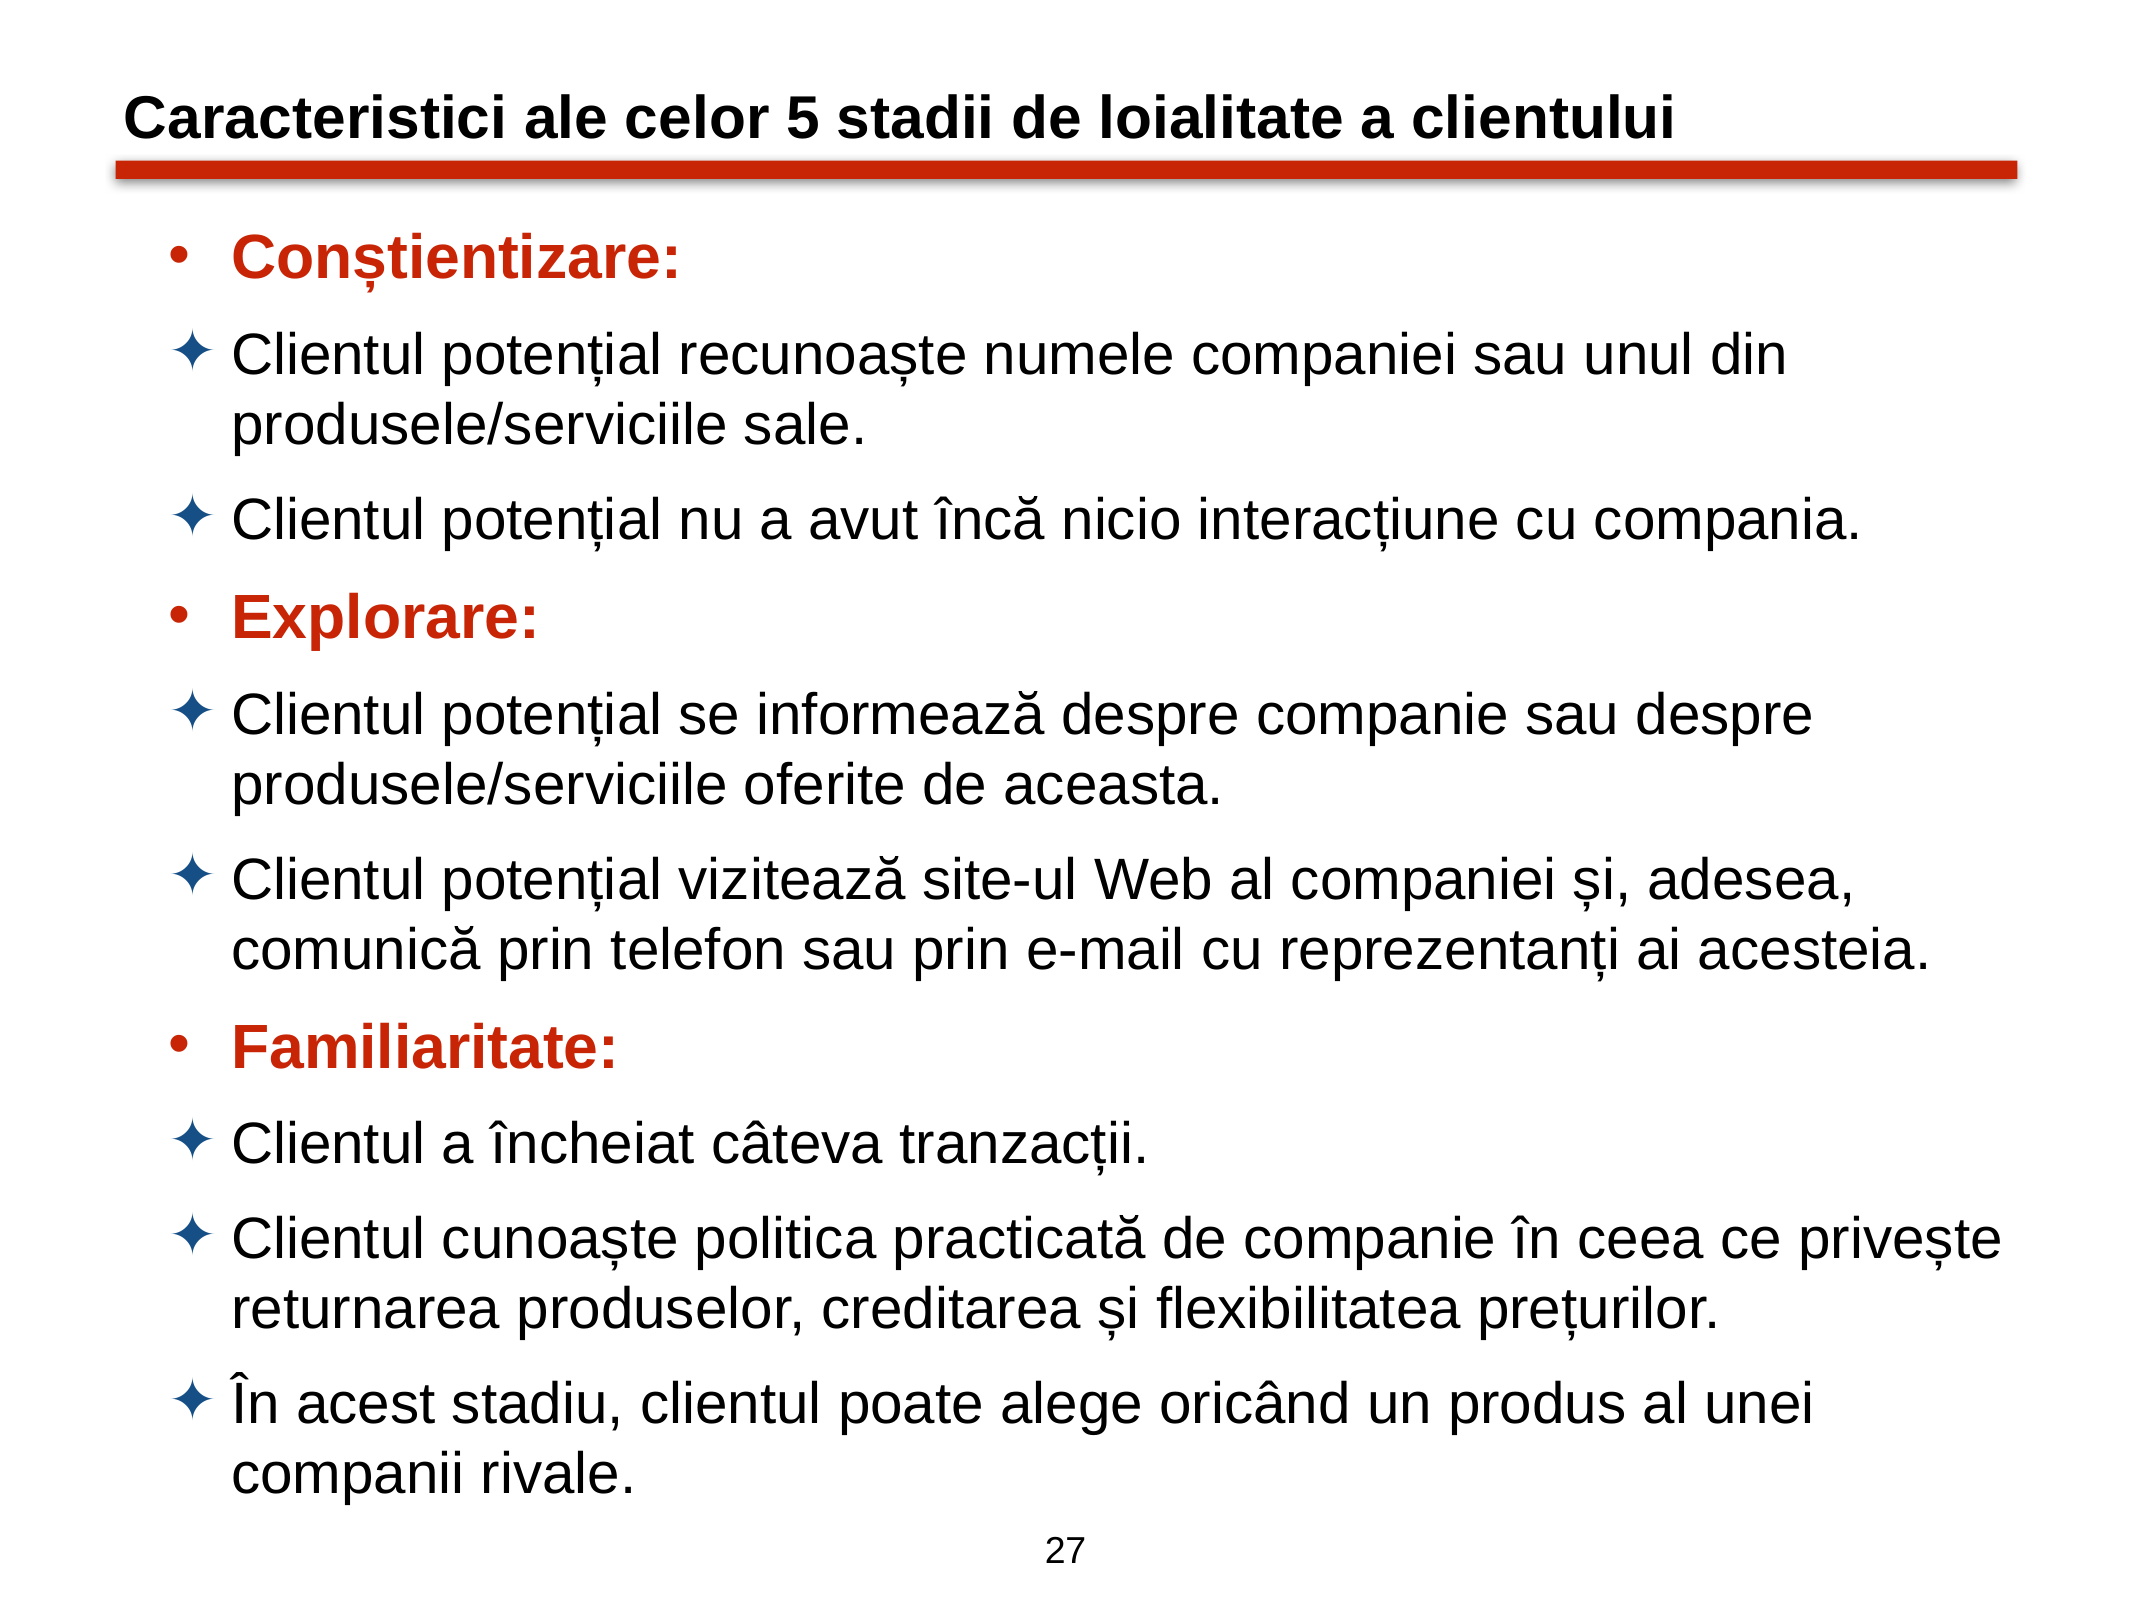

# Caracteristici ale celor 5 stadii de loialitate a clientului

Conștientizare:
Clientul potențial recunoaște numele companiei sau unul din produsele/serviciile sale.
Clientul potențial nu a avut încă nicio interacțiune cu compania.
Explorare:
Clientul potențial se informează despre companie sau despre produsele/serviciile oferite de aceasta.
Clientul potențial vizitează site-ul Web al companiei și, adesea, comunică prin telefon sau prin e-mail cu reprezentanți ai acesteia.
Familiaritate:
Clientul a încheiat câteva tranzacții.
Clientul cunoaște politica practicată de companie în ceea ce privește returnarea produselor, creditarea și flexibilitatea prețurilor.
În acest stadiu, clientul poate alege oricând un produs al unei companii rivale.
27